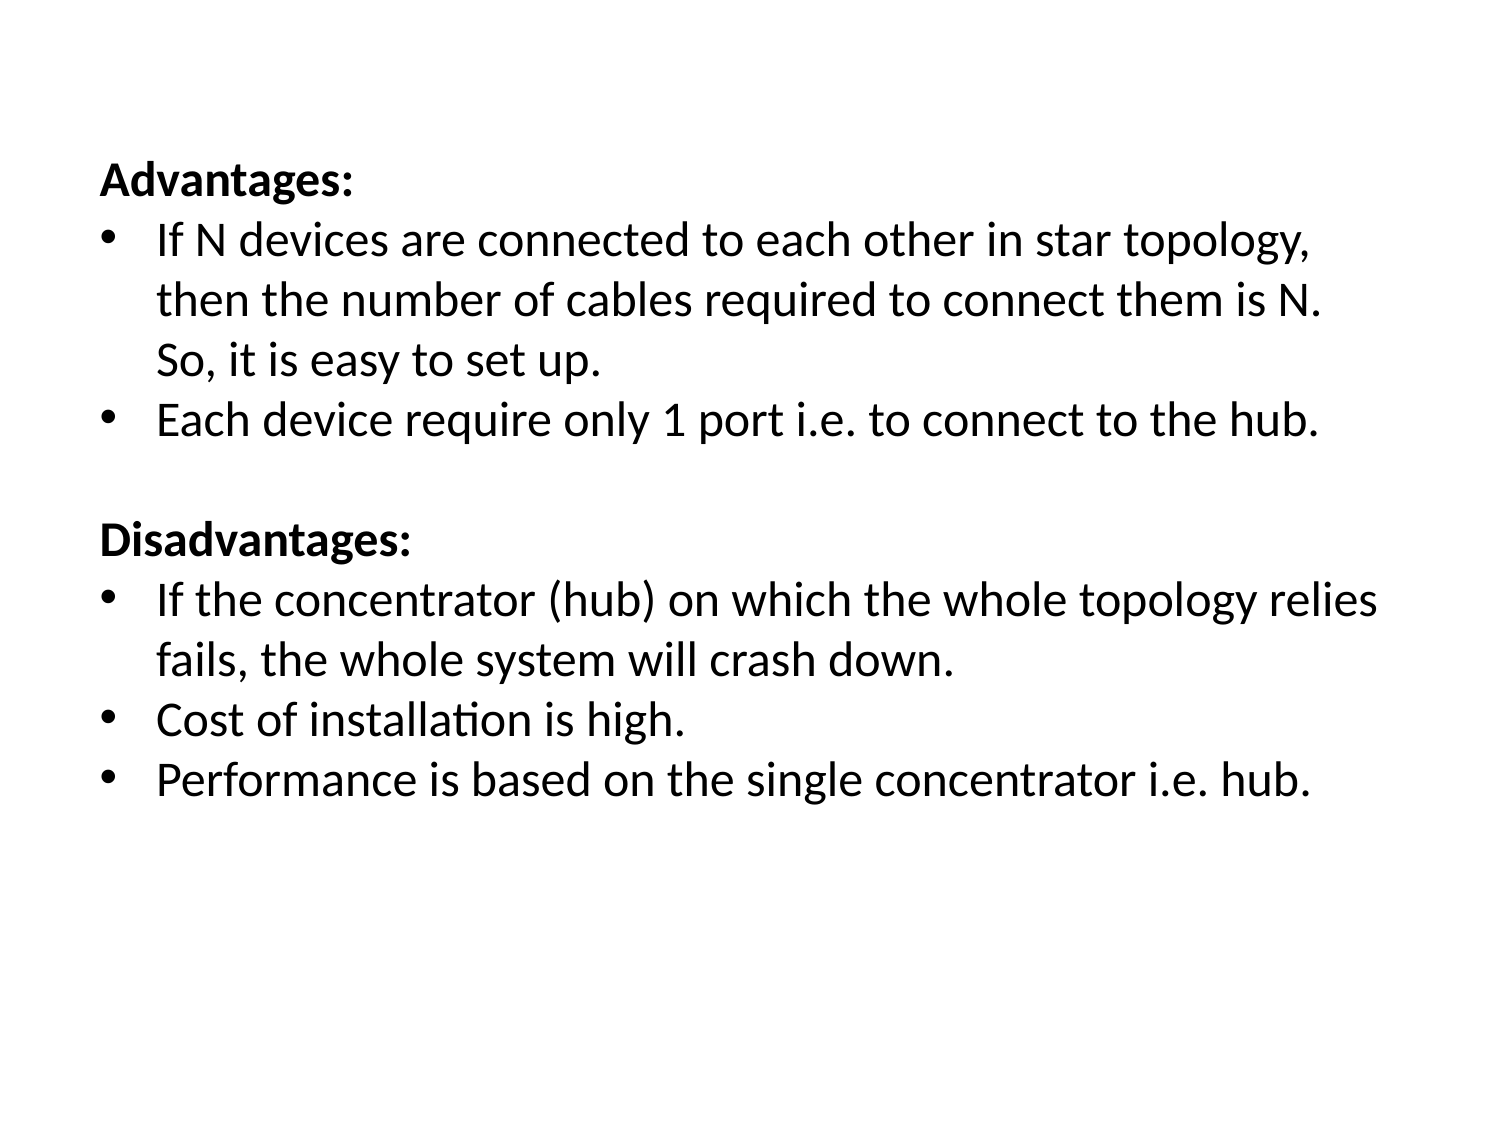

Advantages:
If N devices are connected to each other in star topology, then the number of cables required to connect them is N. So, it is easy to set up.
Each device require only 1 port i.e. to connect to the hub.

Disadvantages:
If the concentrator (hub) on which the whole topology relies fails, the whole system will crash down.
Cost of installation is high.
Performance is based on the single concentrator i.e. hub.